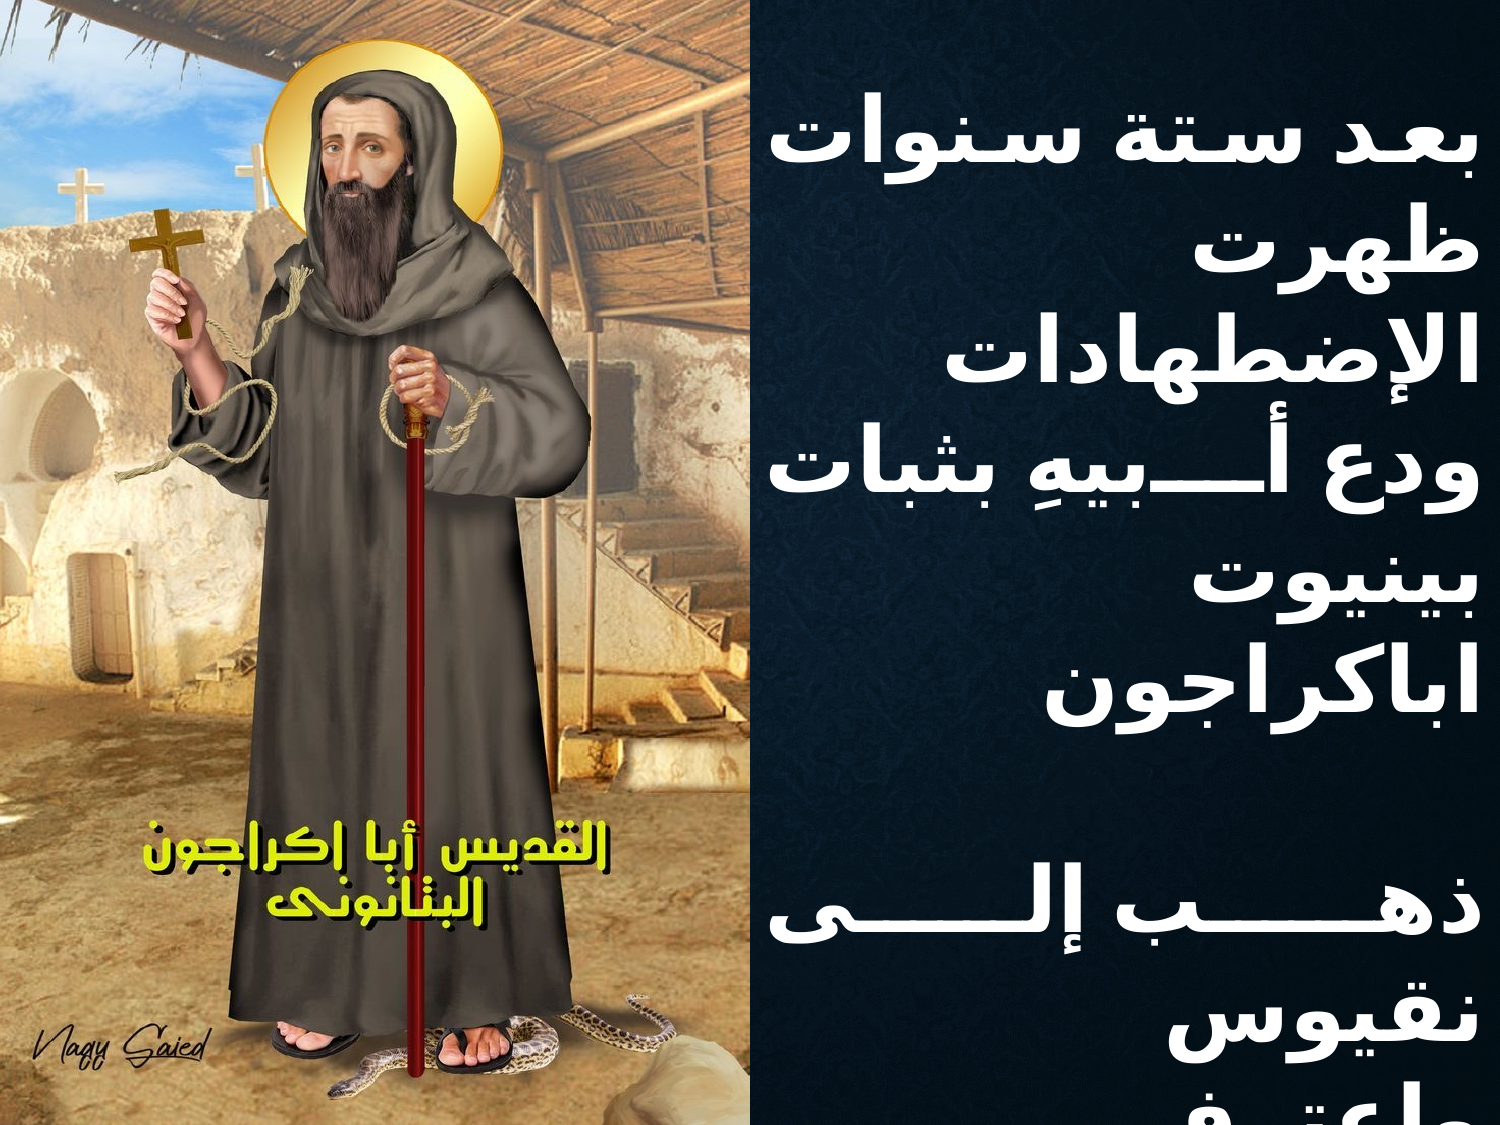

بعد ستة سنوات
ظهرت الإضطهادات
ودع أبيهِ بثبات
بينيوت اباكراجون
ذهب إلى نقيوس
واعترف بالقدوس
أمام الوالى أمونيوس
بينيوت اباكراجون